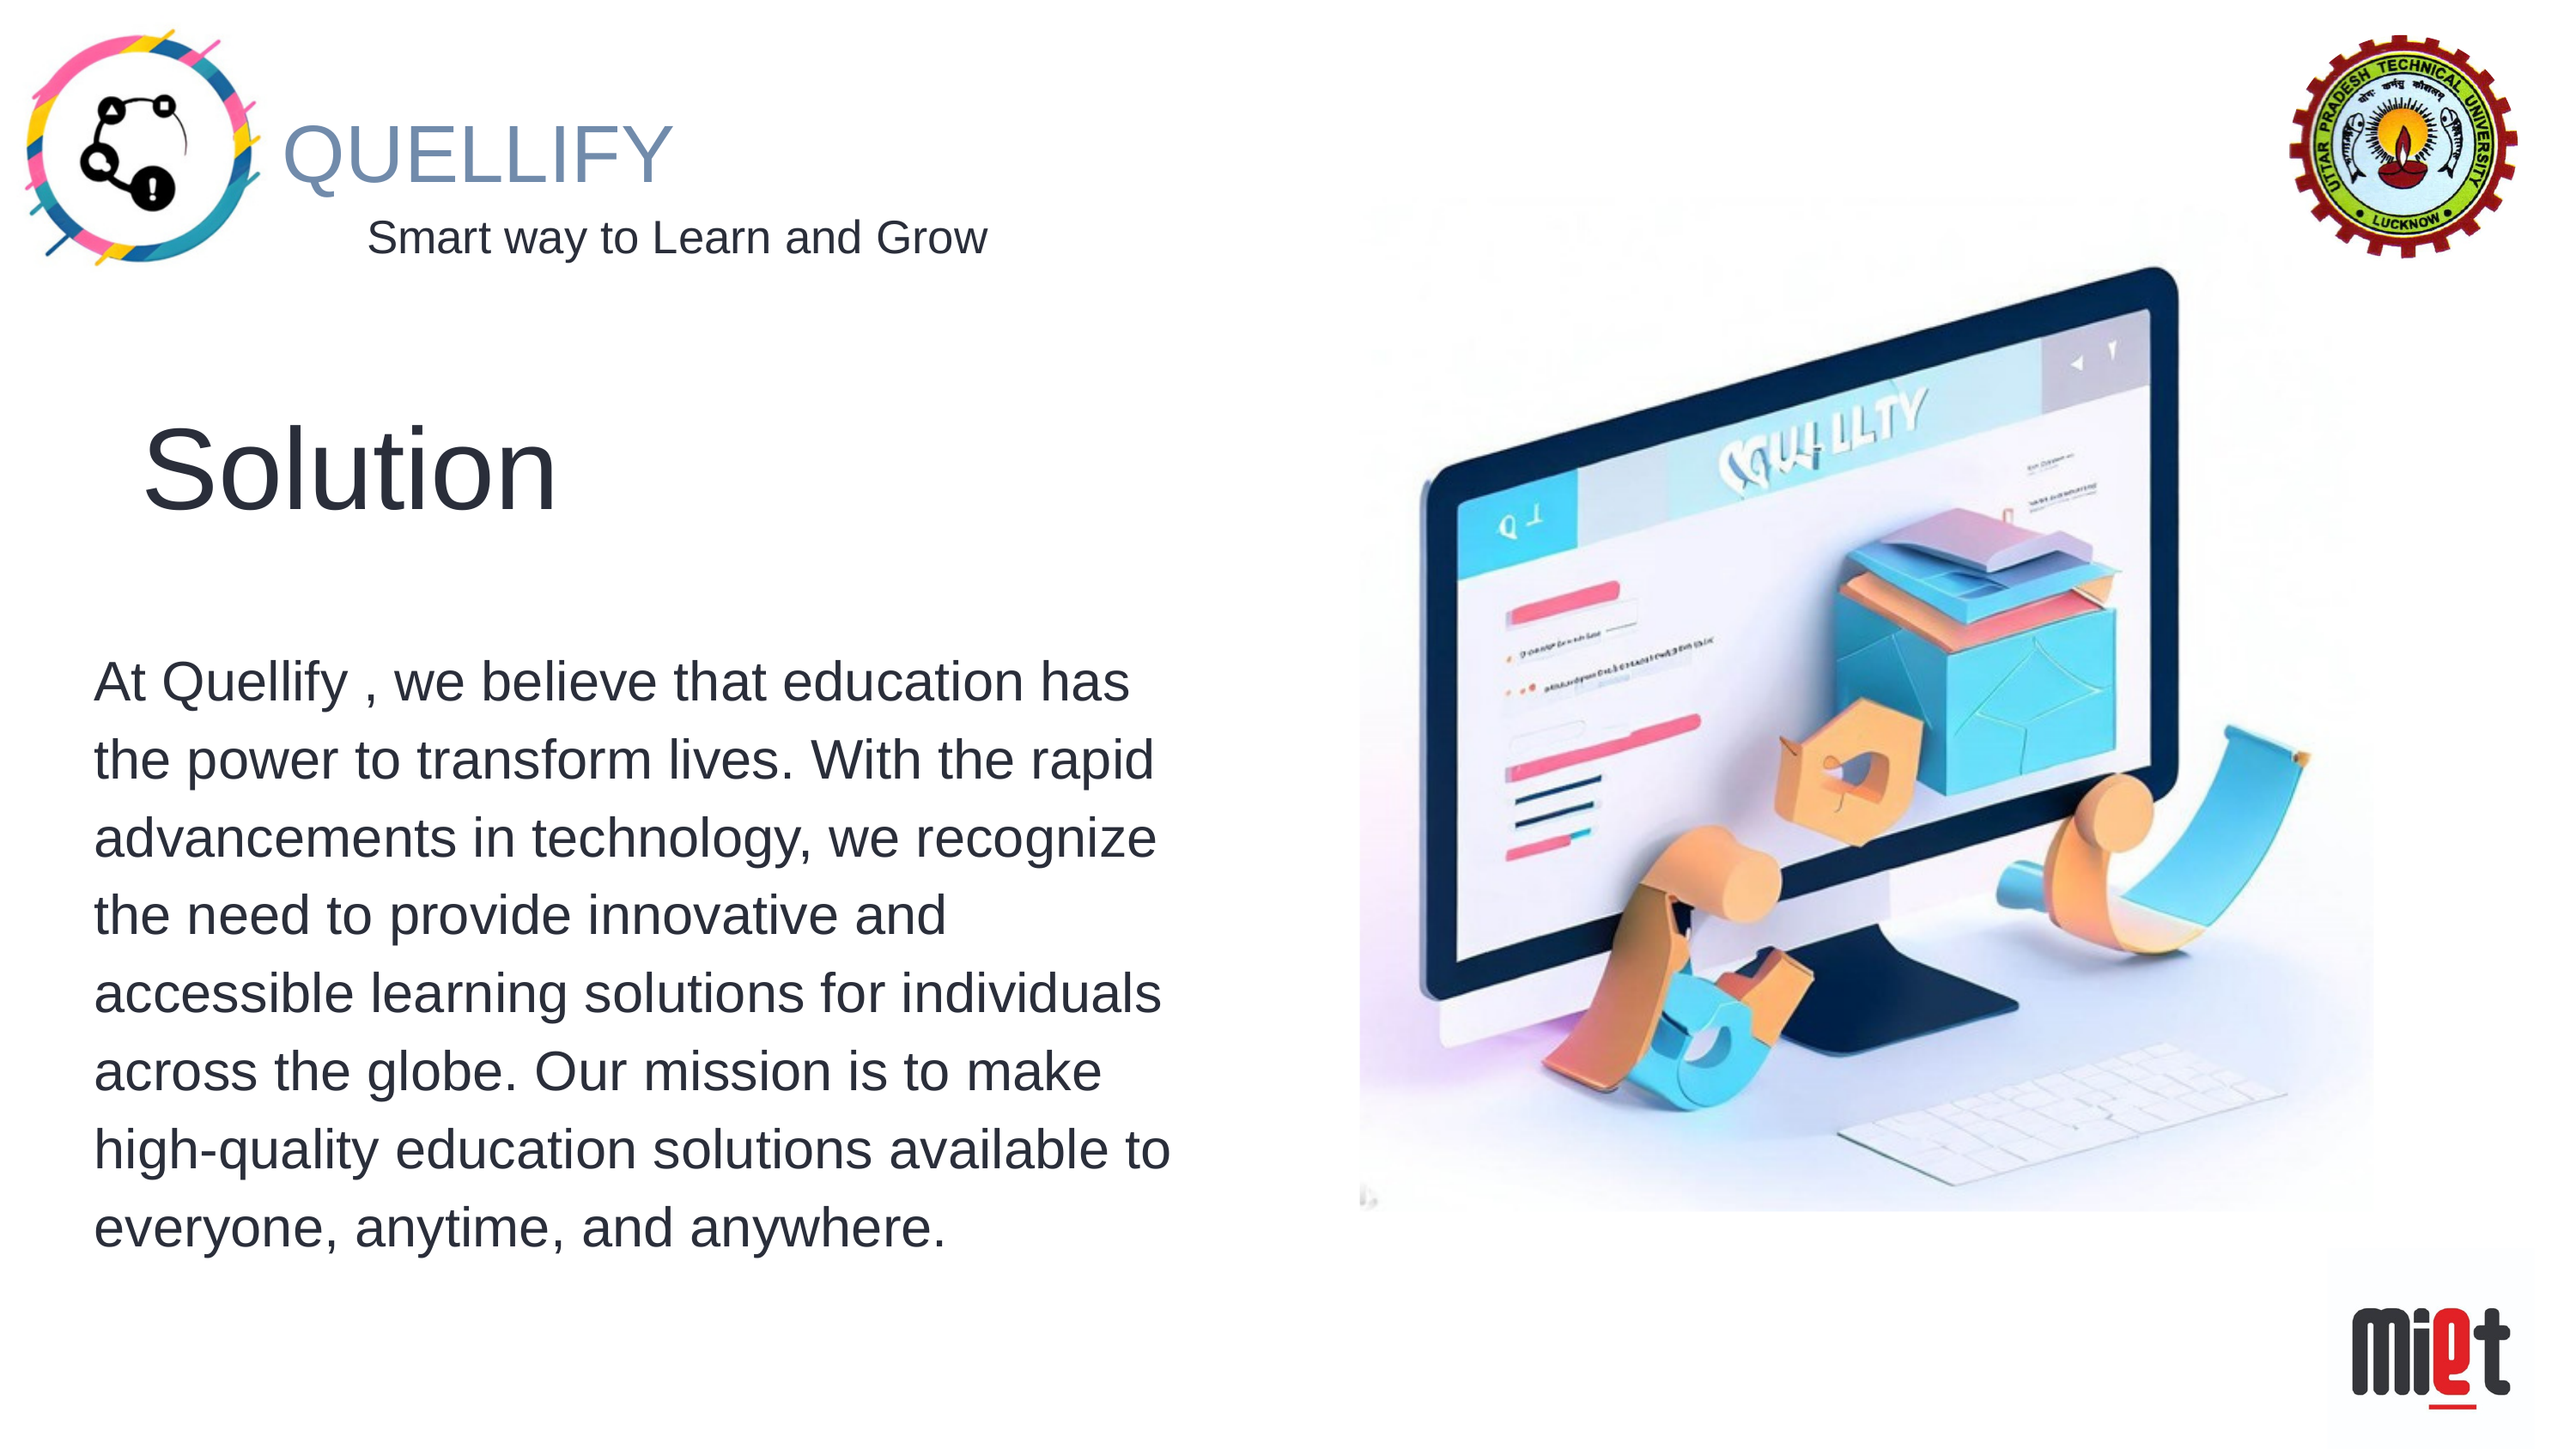

QUELLIFY
Smart way to Learn and Grow

Solution
At Quellify , we believe that education has the power to transform lives. With the rapid advancements in technology, we recognize the need to provide innovative and accessible learning solutions for individuals across the globe. Our mission is to make high-quality education solutions available to everyone, anytime, and anywhere.